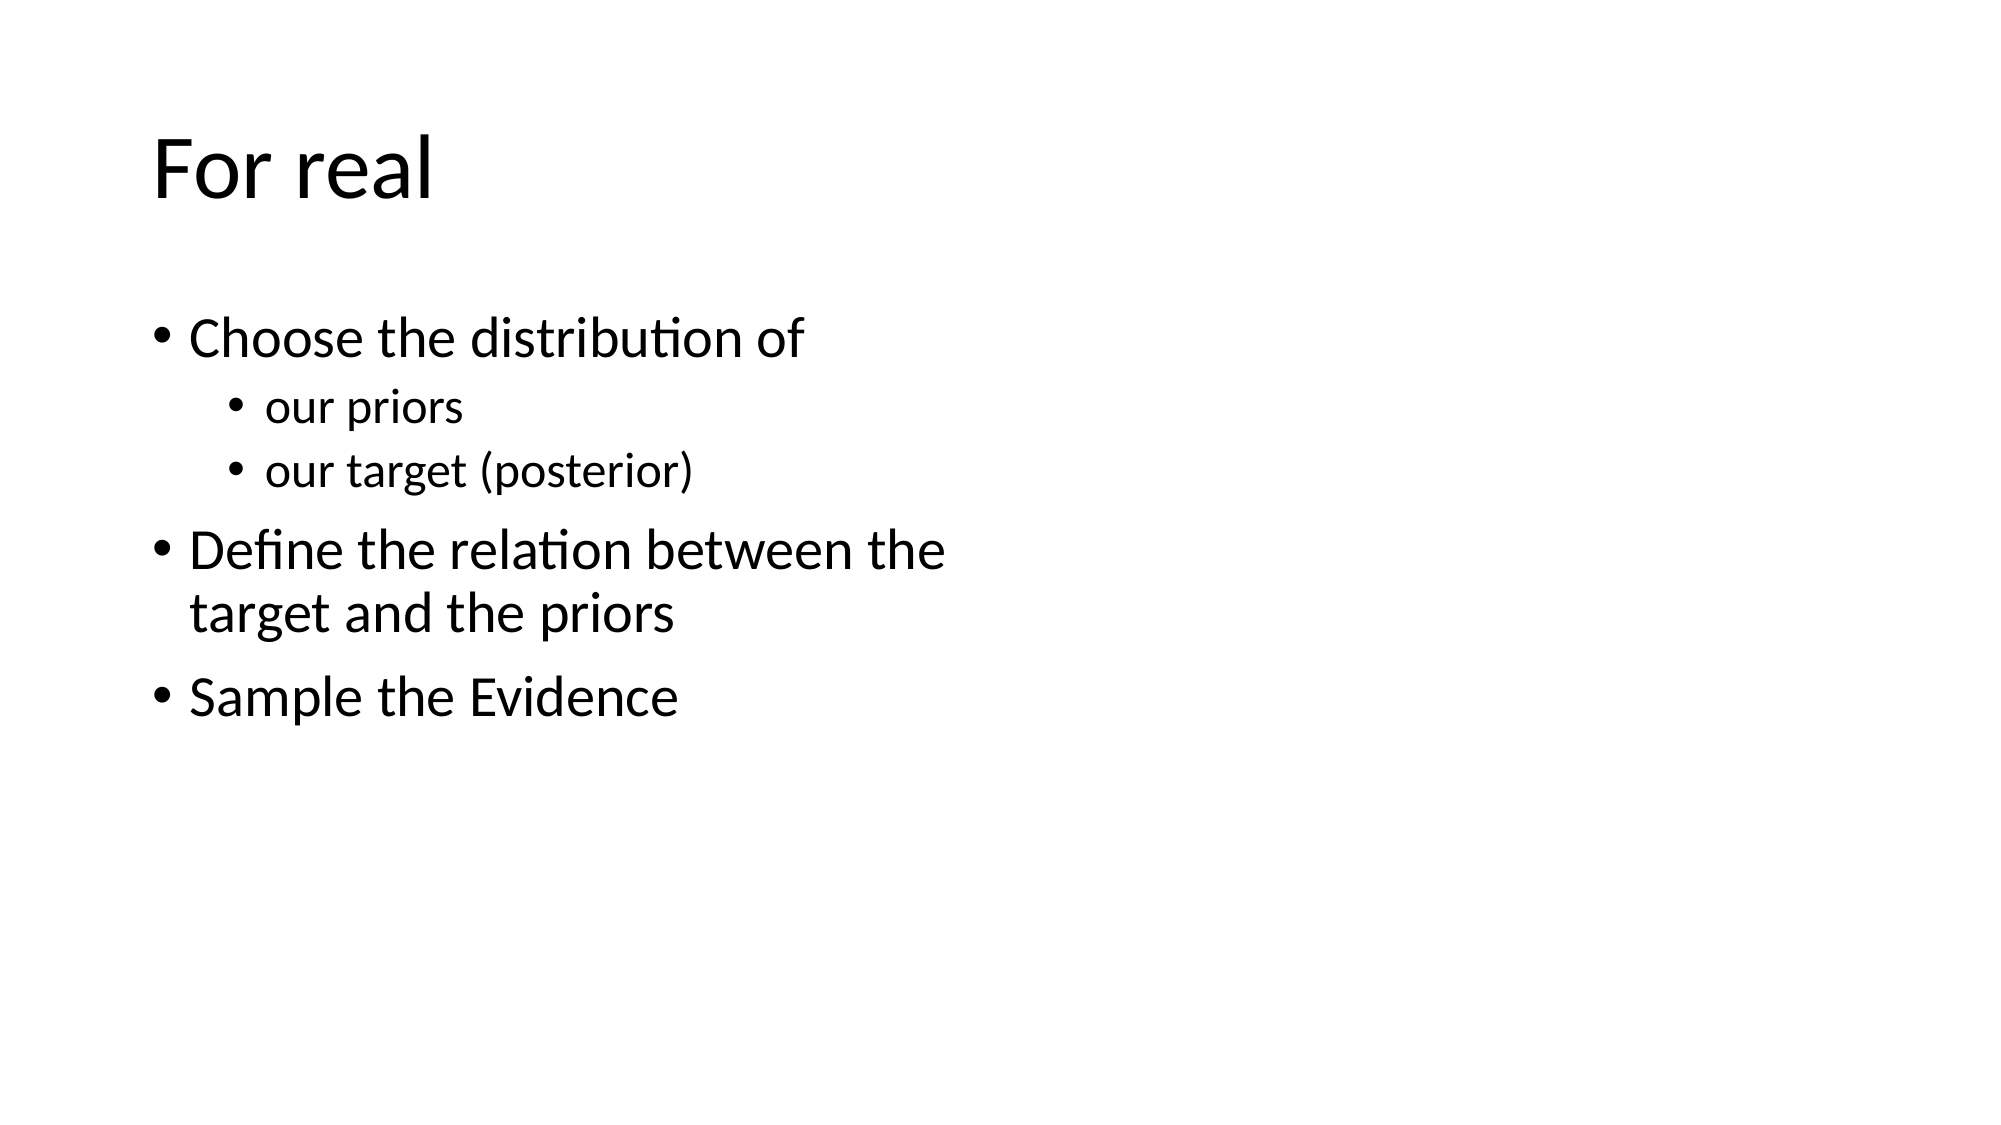

# For real
Choose the distribution of
our priors
our target (posterior)
Define the relation between the target and the priors
Sample the Evidence